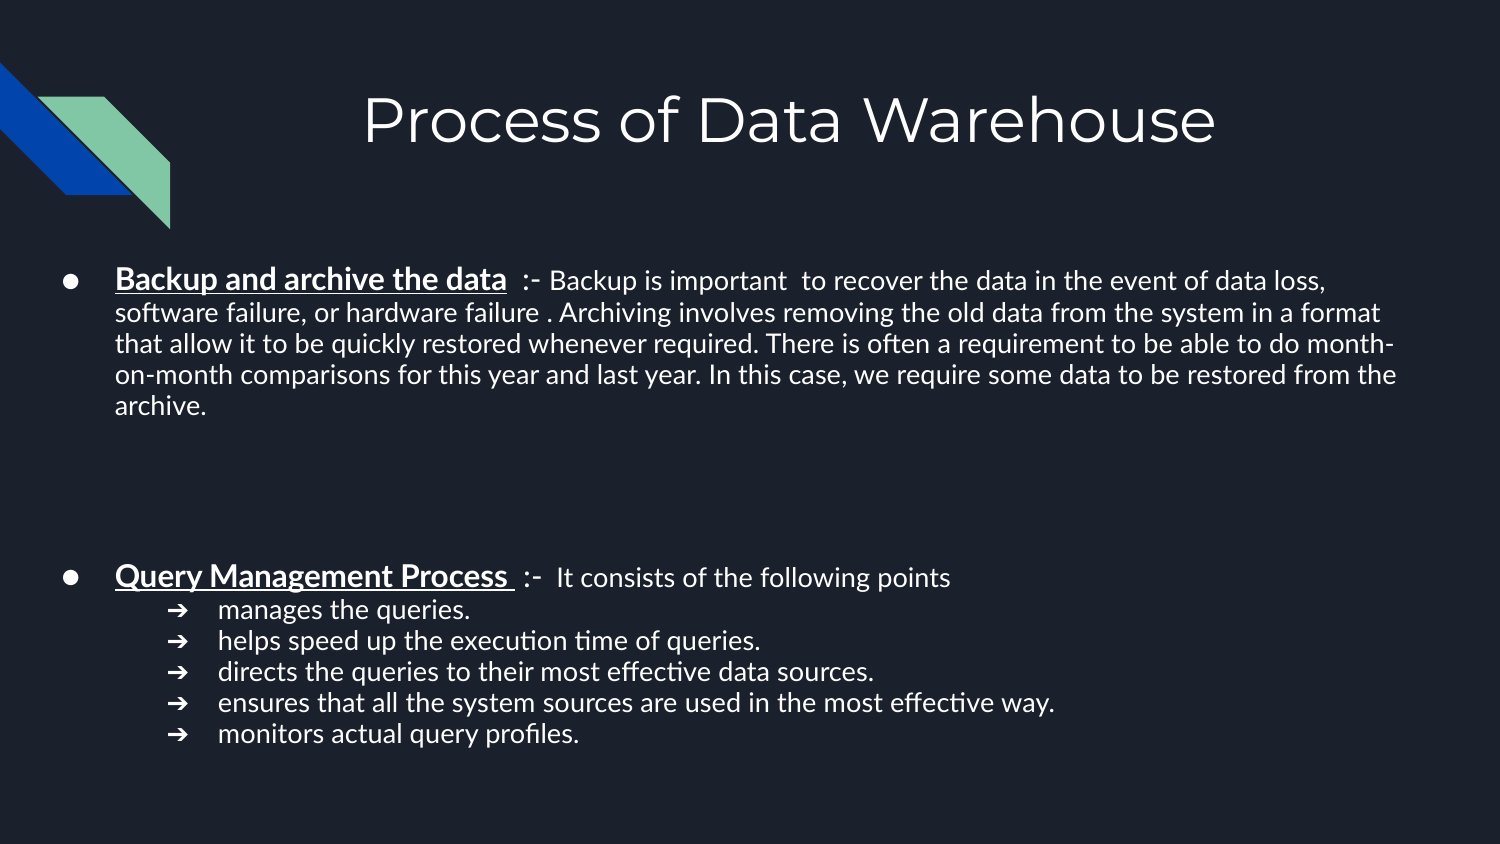

# Process of Data Warehouse

Backup and archive the data  :- Backup is important  to recover the data in the event of data loss, software failure, or hardware failure . Archiving involves removing the old data from the system in a format that allow it to be quickly restored whenever required. There is often a requirement to be able to do month-on-month comparisons for this year and last year. In this case, we require some data to be restored from the archive.

Query Management Process  :-  It consists of the following points
manages the queries.
helps speed up the execution time of queries.
directs the queries to their most effective data sources.
ensures that all the system sources are used in the most effective way.
monitors actual query profiles.